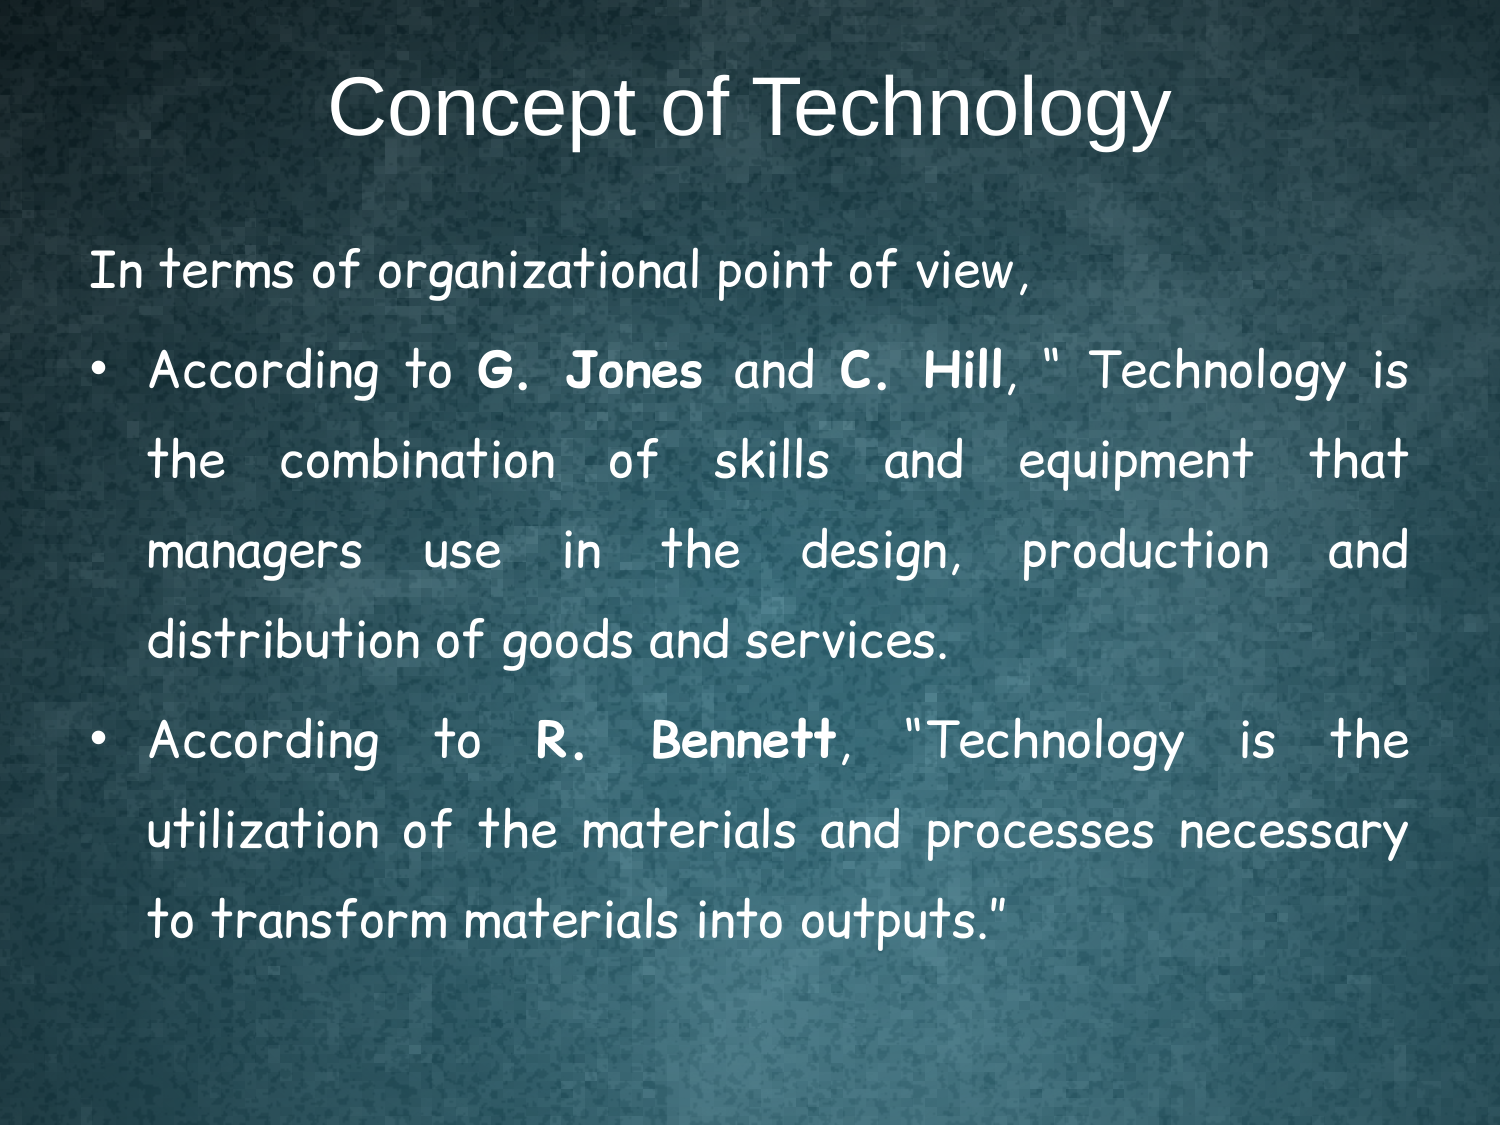

Concept of Technology
In terms of organizational point of view,
According to G. Jones and C. Hill, “ Technology is the combination of skills and equipment that managers use in the design, production and distribution of goods and services.
According to R. Bennett, “Technology is the utilization of the materials and processes necessary to transform materials into outputs.”
5